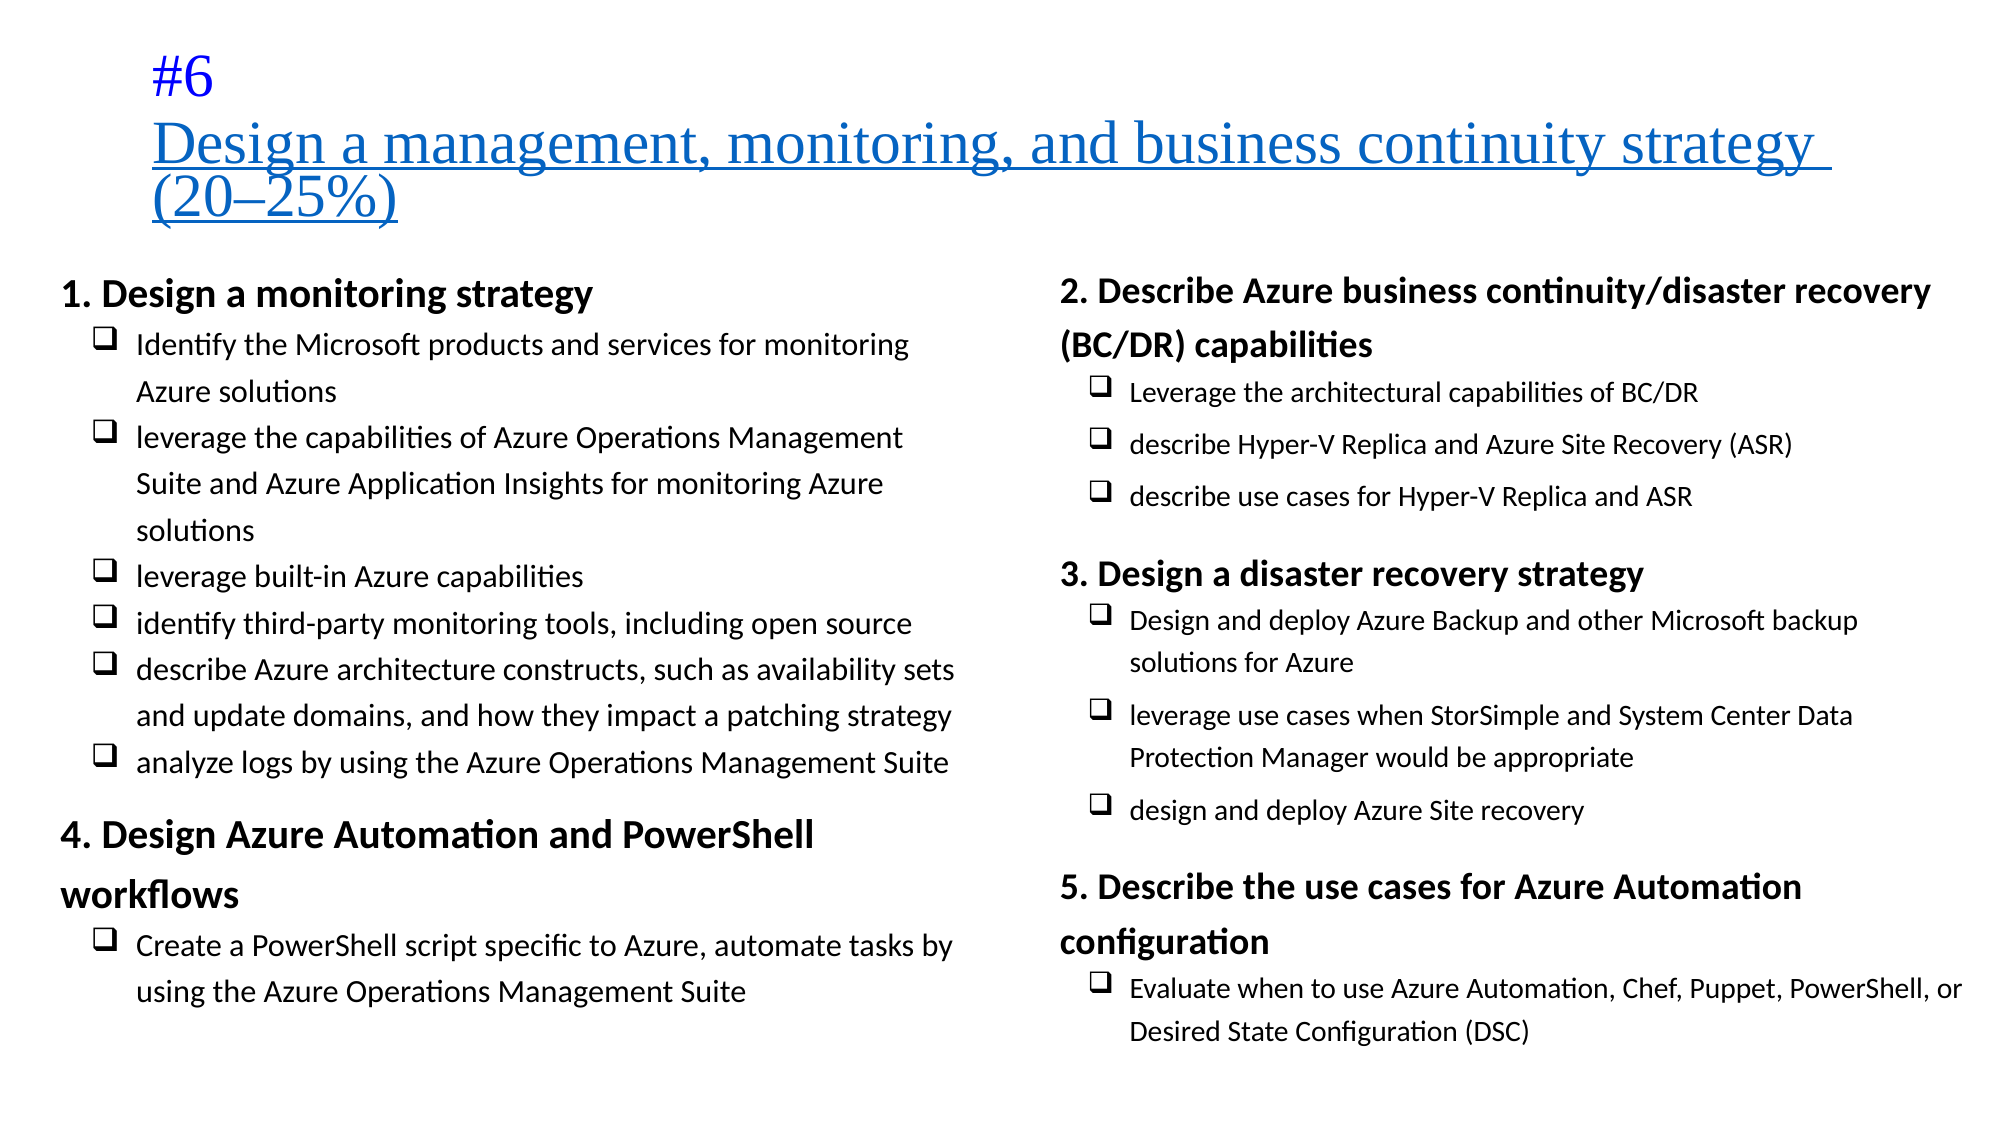

# #6 Design a management, monitoring, and business continuity strategy (20–25%)
1. Design a monitoring strategy
Identify the Microsoft products and services for monitoring Azure solutions
leverage the capabilities of Azure Operations Management Suite and Azure Application Insights for monitoring Azure solutions
leverage built-in Azure capabilities
identify third-party monitoring tools, including open source
describe Azure architecture constructs, such as availability sets and update domains, and how they impact a patching strategy
analyze logs by using the Azure Operations Management Suite
4. Design Azure Automation and PowerShell workflows
Create a PowerShell script specific to Azure, automate tasks by using the Azure Operations Management Suite
2. Describe Azure business continuity/disaster recovery (BC/DR) capabilities
Leverage the architectural capabilities of BC/DR
describe Hyper-V Replica and Azure Site Recovery (ASR)
describe use cases for Hyper-V Replica and ASR
3. Design a disaster recovery strategy
Design and deploy Azure Backup and other Microsoft backup solutions for Azure
leverage use cases when StorSimple and System Center Data Protection Manager would be appropriate
design and deploy Azure Site recovery
5. Describe the use cases for Azure Automation configuration
Evaluate when to use Azure Automation, Chef, Puppet, PowerShell, or Desired State Configuration (DSC)